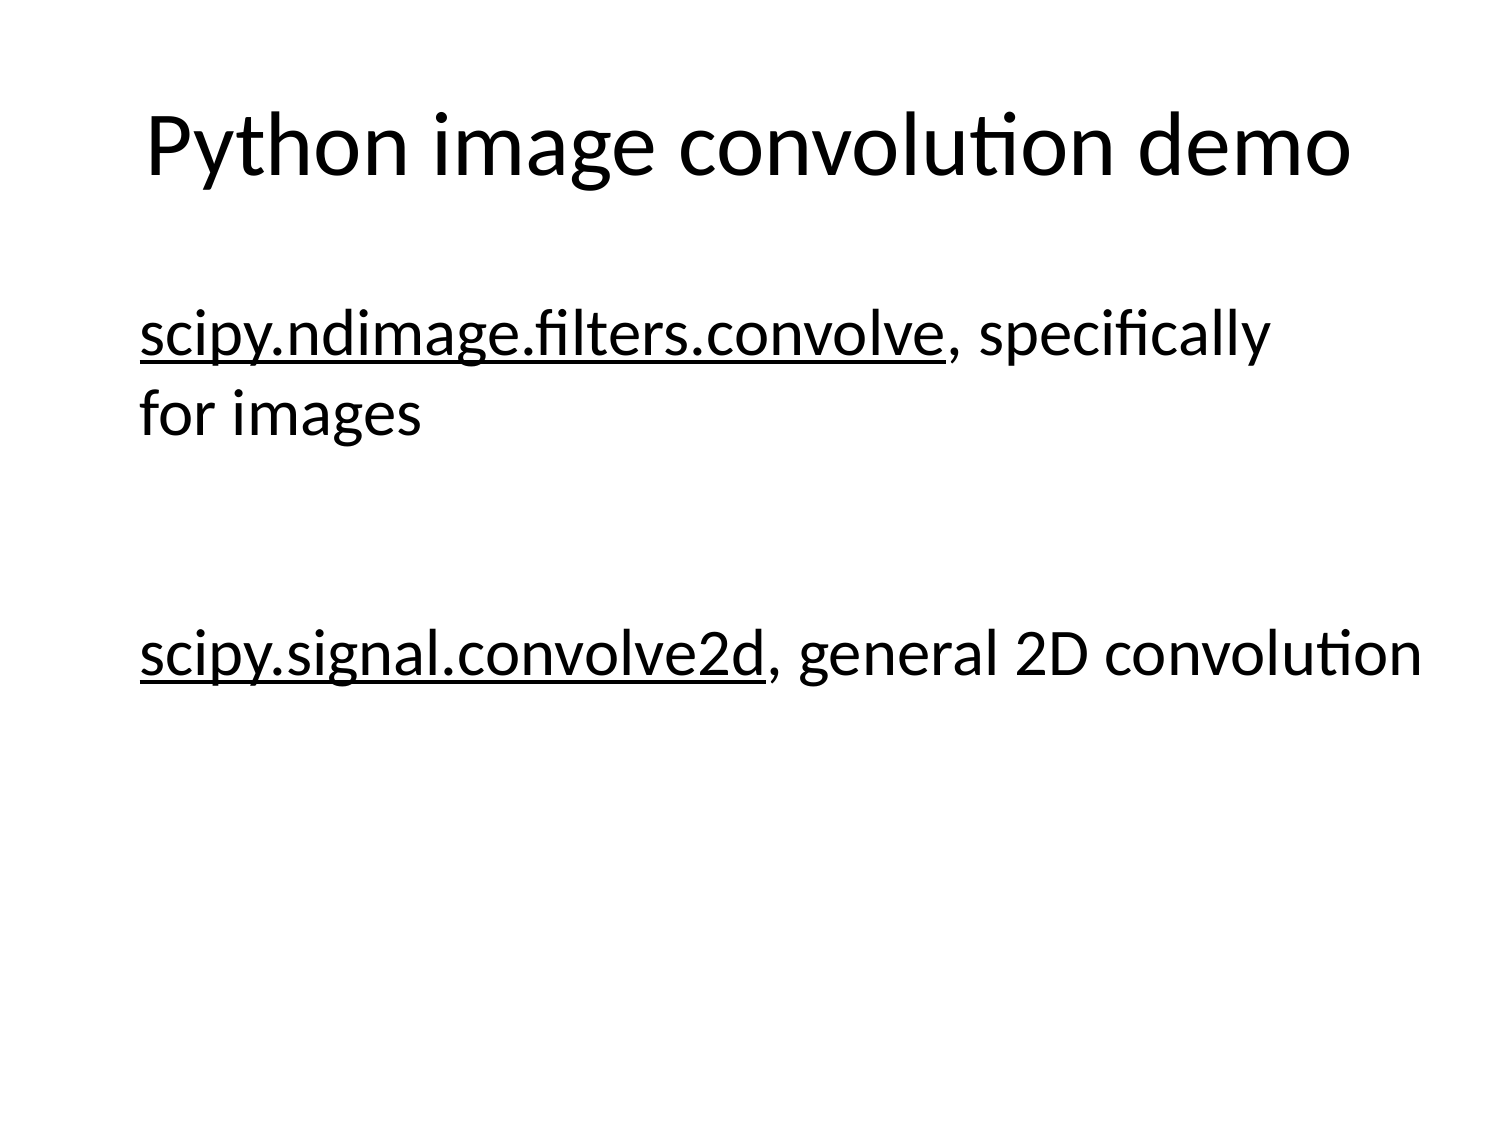

# Python image convolution demo
scipy.ndimage.filters.convolve, specifically
for images

scipy.signal.convolve2d, general 2D convolution